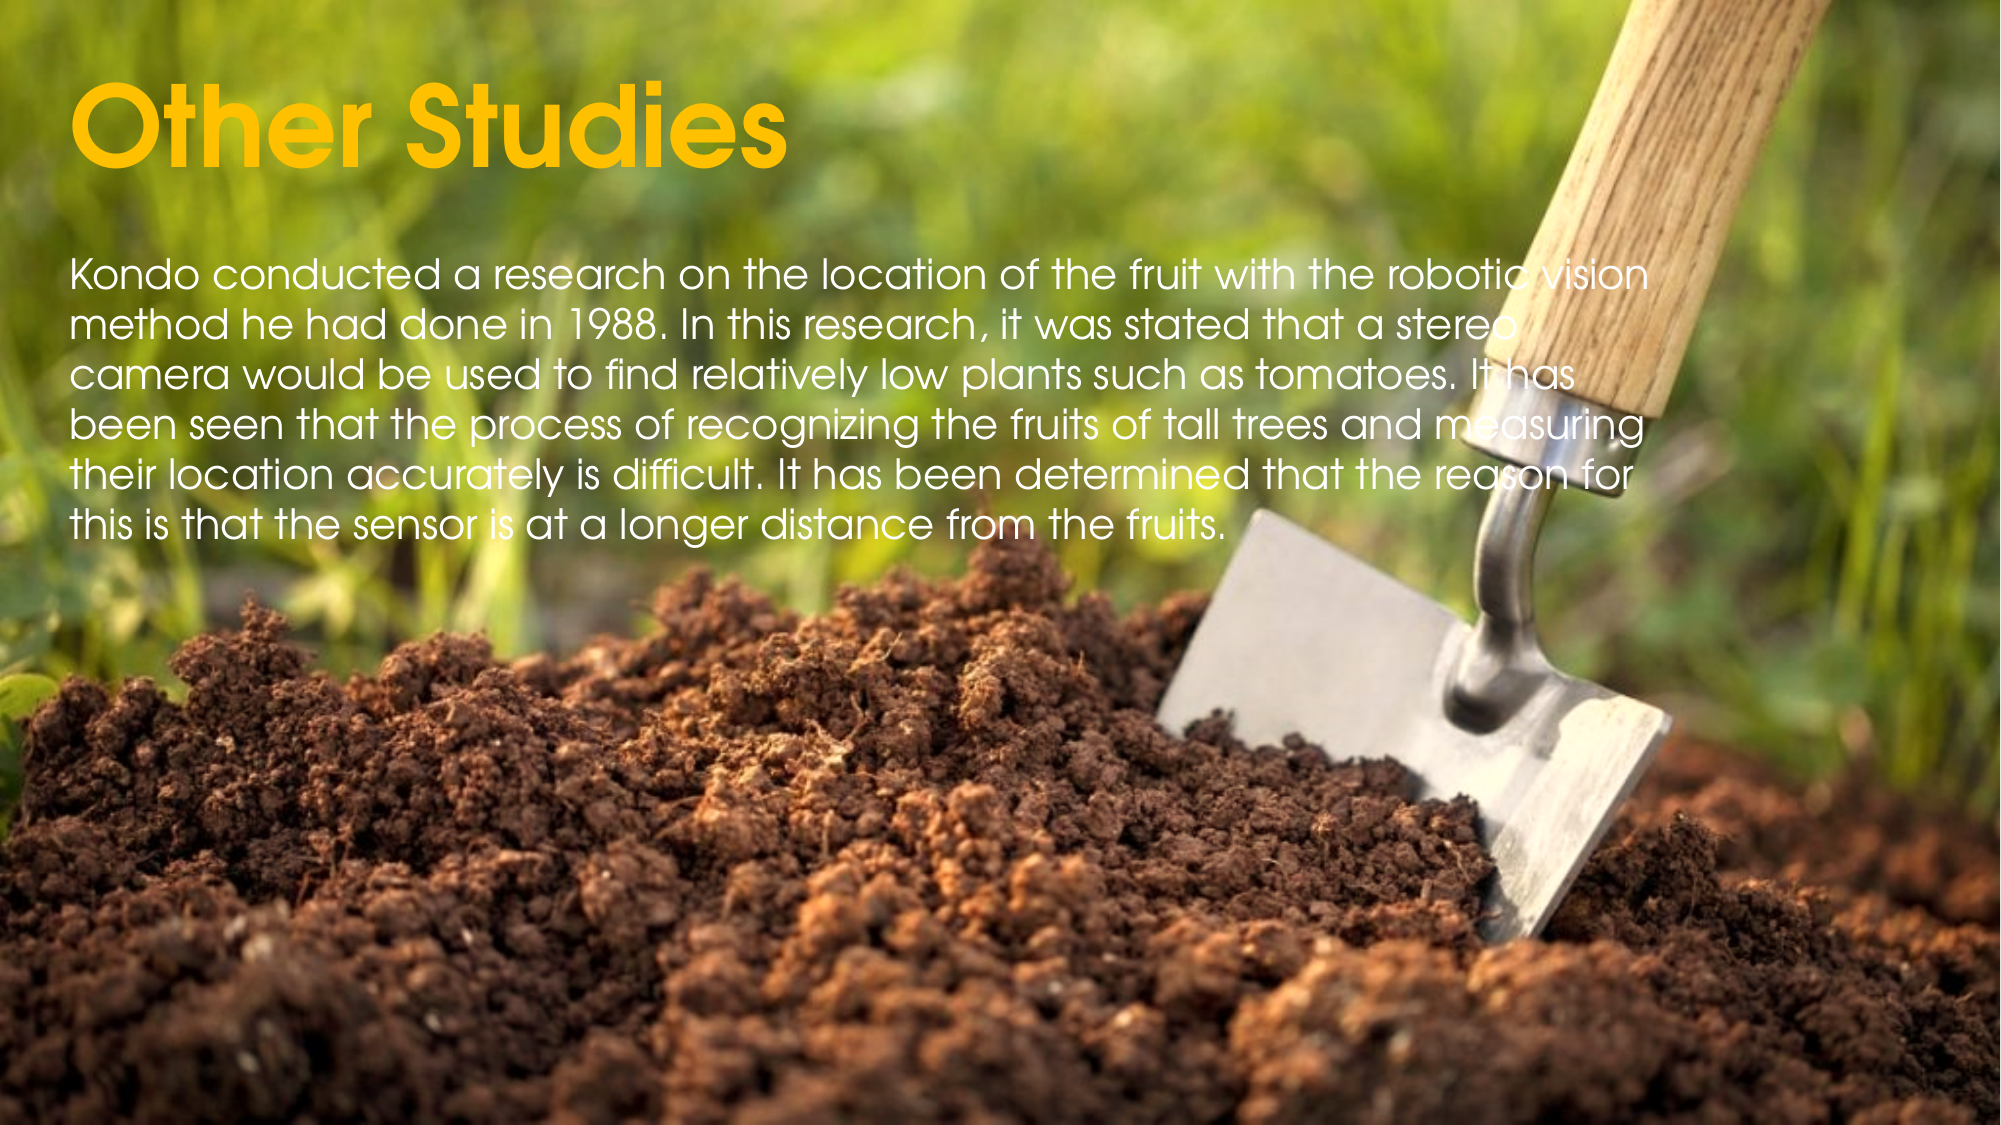

Other Studies
#
Kondo conducted a research on the location of the fruit with the robotic vision method he had done in 1988. In this research, it was stated that a stereo camera would be used to find relatively low plants such as tomatoes. It has been seen that the process of recognizing the fruits of tall trees and measuring their location accurately is difficult. It has been determined that the reason for this is that the sensor is at a longer distance from the fruits.